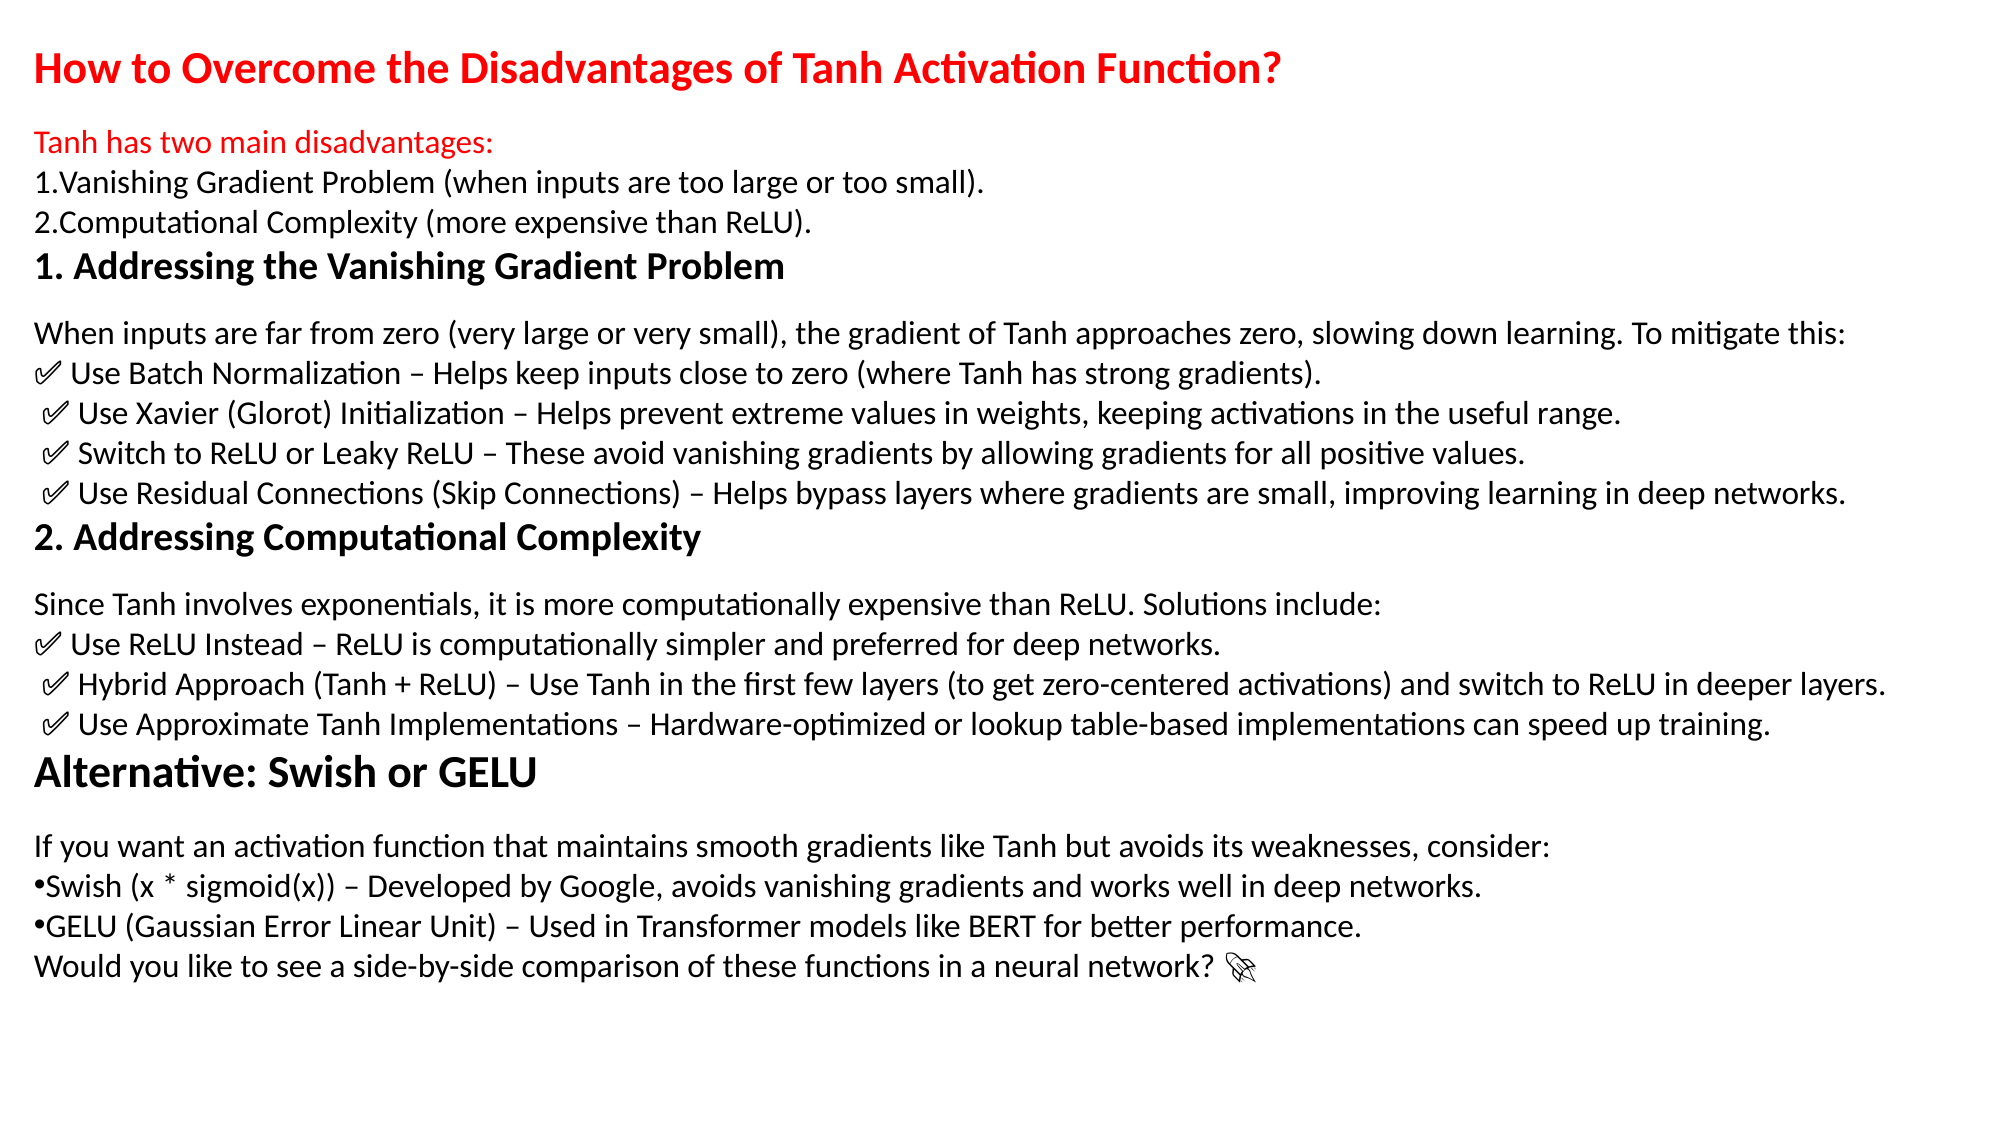

How to Overcome the Disadvantages of Tanh Activation Function?
Tanh has two main disadvantages:
Vanishing Gradient Problem (when inputs are too large or too small).
Computational Complexity (more expensive than ReLU).
1. Addressing the Vanishing Gradient Problem
When inputs are far from zero (very large or very small), the gradient of Tanh approaches zero, slowing down learning. To mitigate this:
✅ Use Batch Normalization – Helps keep inputs close to zero (where Tanh has strong gradients).
 ✅ Use Xavier (Glorot) Initialization – Helps prevent extreme values in weights, keeping activations in the useful range.
 ✅ Switch to ReLU or Leaky ReLU – These avoid vanishing gradients by allowing gradients for all positive values.
 ✅ Use Residual Connections (Skip Connections) – Helps bypass layers where gradients are small, improving learning in deep networks.
2. Addressing Computational Complexity
Since Tanh involves exponentials, it is more computationally expensive than ReLU. Solutions include:
✅ Use ReLU Instead – ReLU is computationally simpler and preferred for deep networks.
 ✅ Hybrid Approach (Tanh + ReLU) – Use Tanh in the first few layers (to get zero-centered activations) and switch to ReLU in deeper layers.
 ✅ Use Approximate Tanh Implementations – Hardware-optimized or lookup table-based implementations can speed up training.
Alternative: Swish or GELU
If you want an activation function that maintains smooth gradients like Tanh but avoids its weaknesses, consider:
Swish (x * sigmoid(x)) – Developed by Google, avoids vanishing gradients and works well in deep networks.
GELU (Gaussian Error Linear Unit) – Used in Transformer models like BERT for better performance.
Would you like to see a side-by-side comparison of these functions in a neural network? 🚀